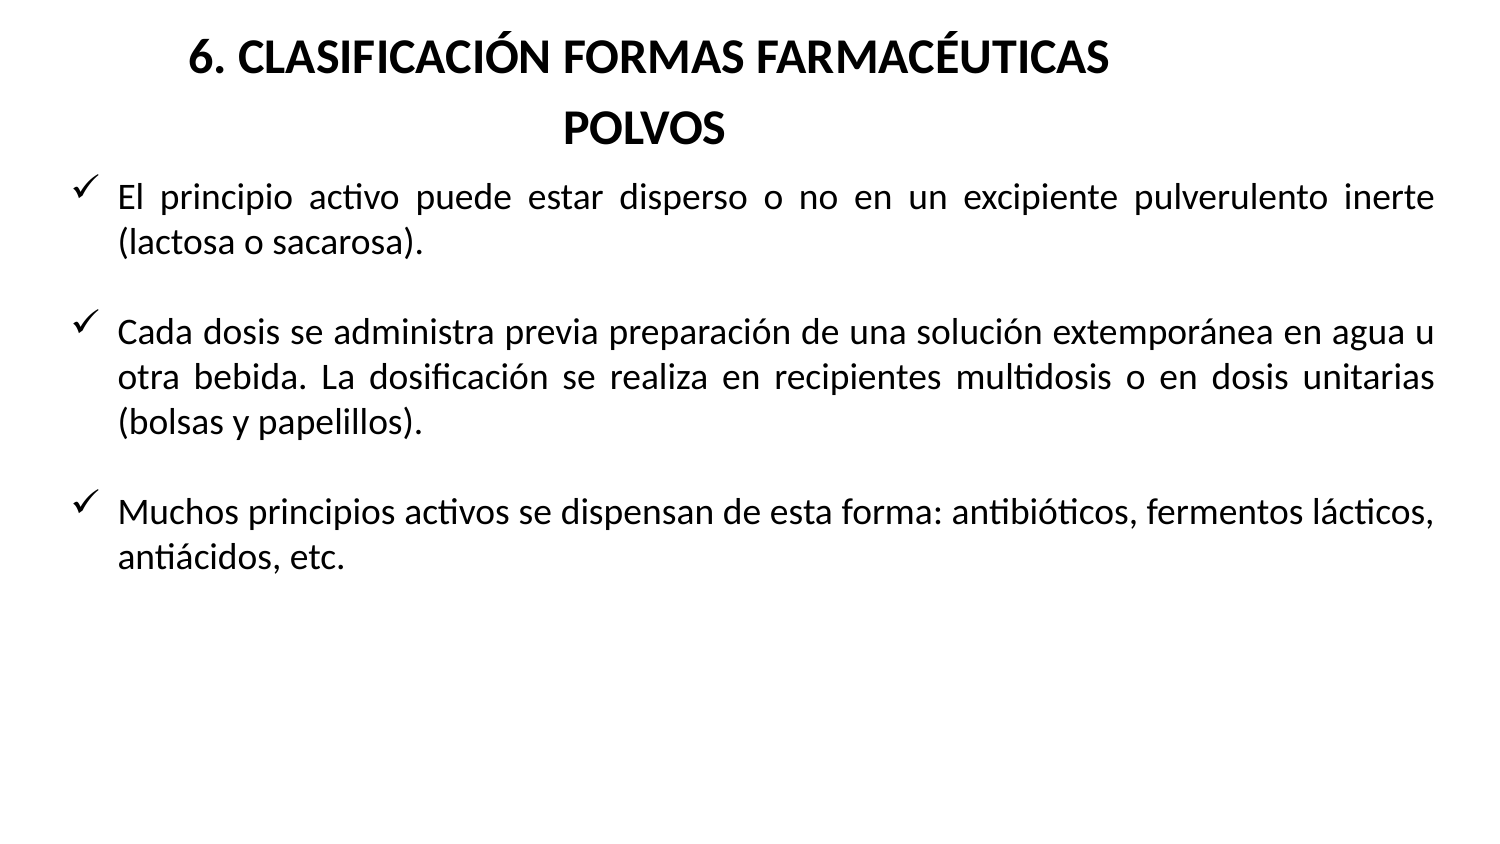

6. CLASIFICACIÓN FORMAS FARMACÉUTICAS
POLVOS
El principio activo puede estar disperso o no en un excipiente pulverulento inerte (lactosa o sacarosa).

Cada dosis se administra previa preparación de una solución extemporánea en agua u otra bebida. La dosificación se realiza en recipientes multidosis o en dosis unitarias (bolsas y papelillos).

Muchos principios activos se dispensan de esta forma: antibióticos, fermentos lácticos, antiácidos, etc.